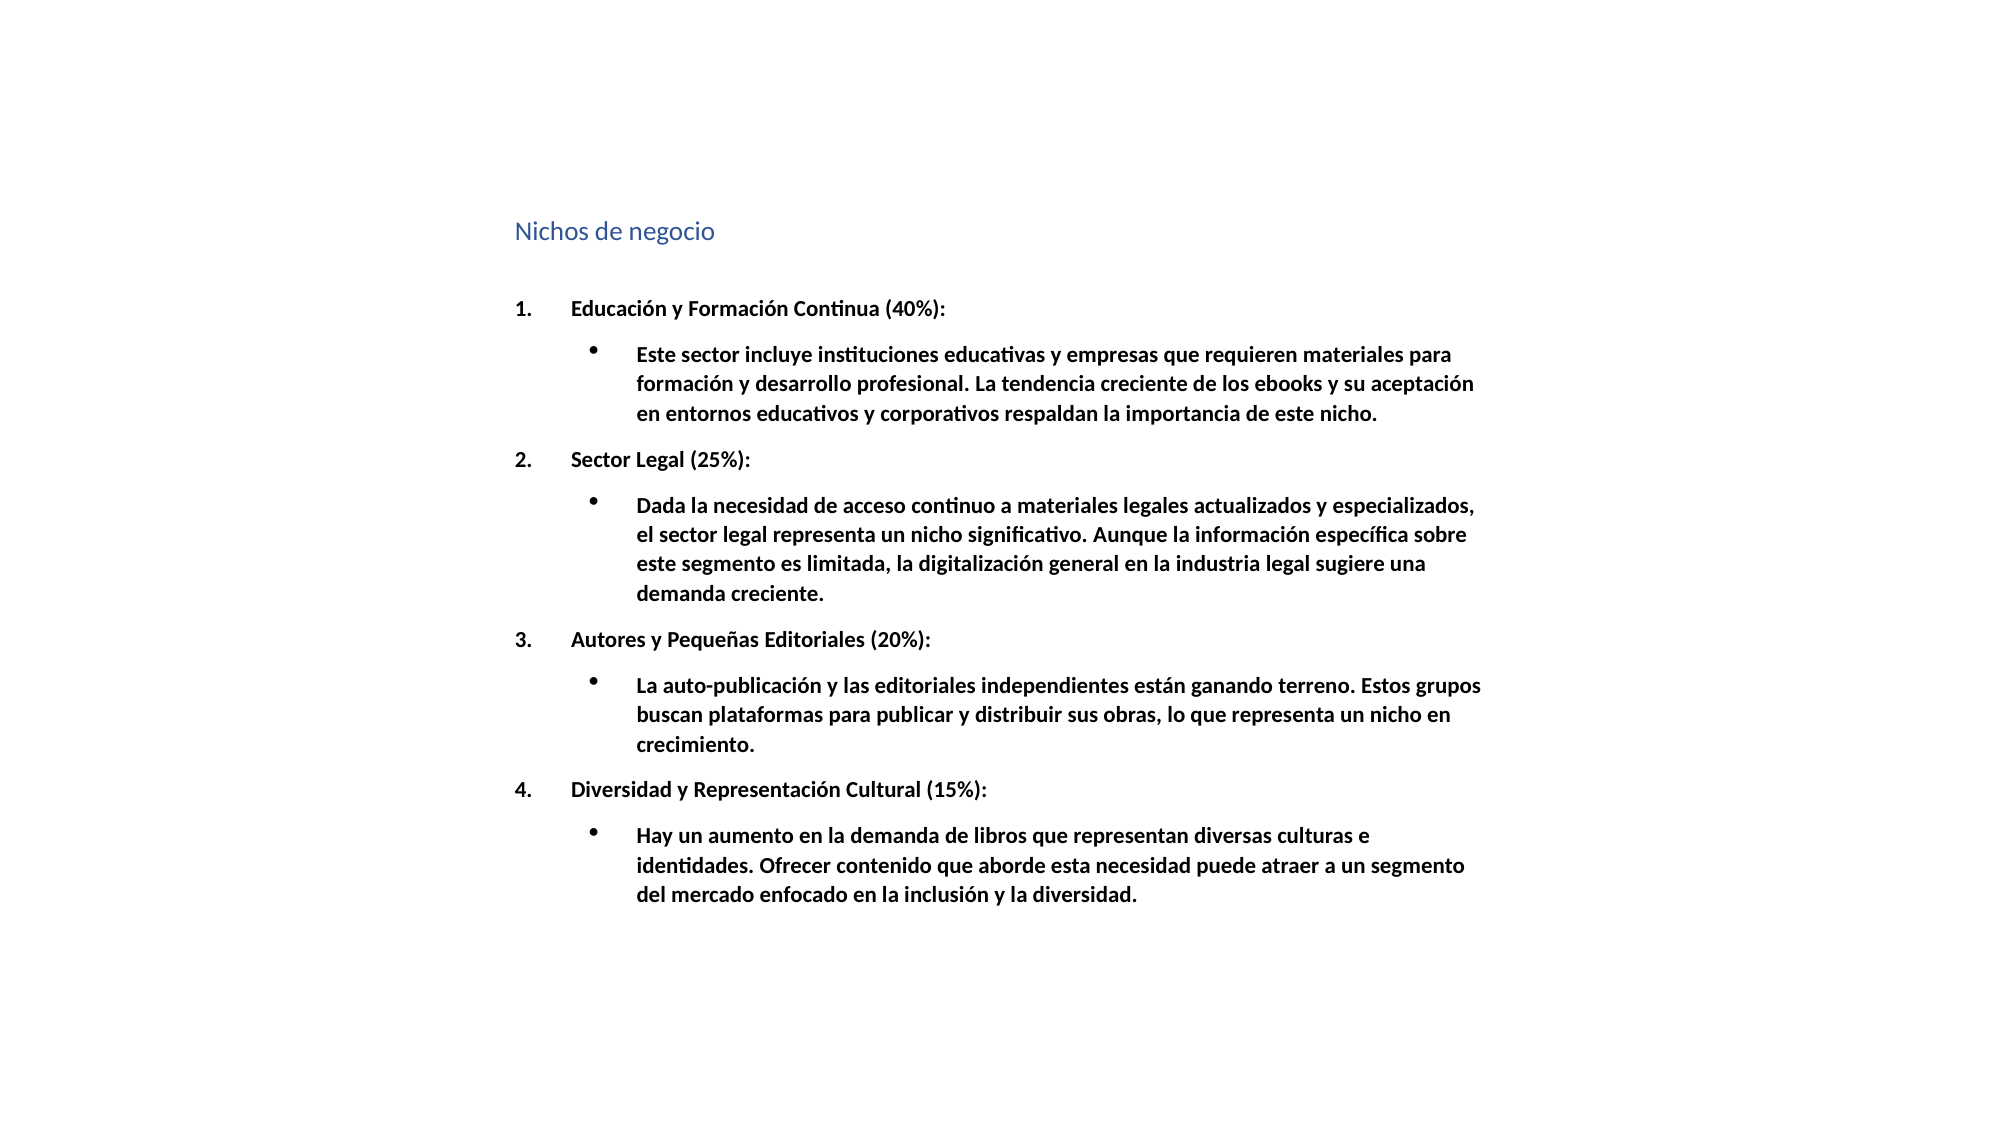

Nichos de negocio

Educación y Formación Continua (40%):
Este sector incluye instituciones educativas y empresas que requieren materiales para formación y desarrollo profesional. La tendencia creciente de los ebooks y su aceptación en entornos educativos y corporativos respaldan la importancia de este nicho.
Sector Legal (25%):
Dada la necesidad de acceso continuo a materiales legales actualizados y especializados, el sector legal representa un nicho significativo. Aunque la información específica sobre este segmento es limitada, la digitalización general en la industria legal sugiere una demanda creciente.
Autores y Pequeñas Editoriales (20%):
La auto-publicación y las editoriales independientes están ganando terreno. Estos grupos buscan plataformas para publicar y distribuir sus obras, lo que representa un nicho en crecimiento.
Diversidad y Representación Cultural (15%):
Hay un aumento en la demanda de libros que representan diversas culturas e identidades. Ofrecer contenido que aborde esta necesidad puede atraer a un segmento del mercado enfocado en la inclusión y la diversidad.